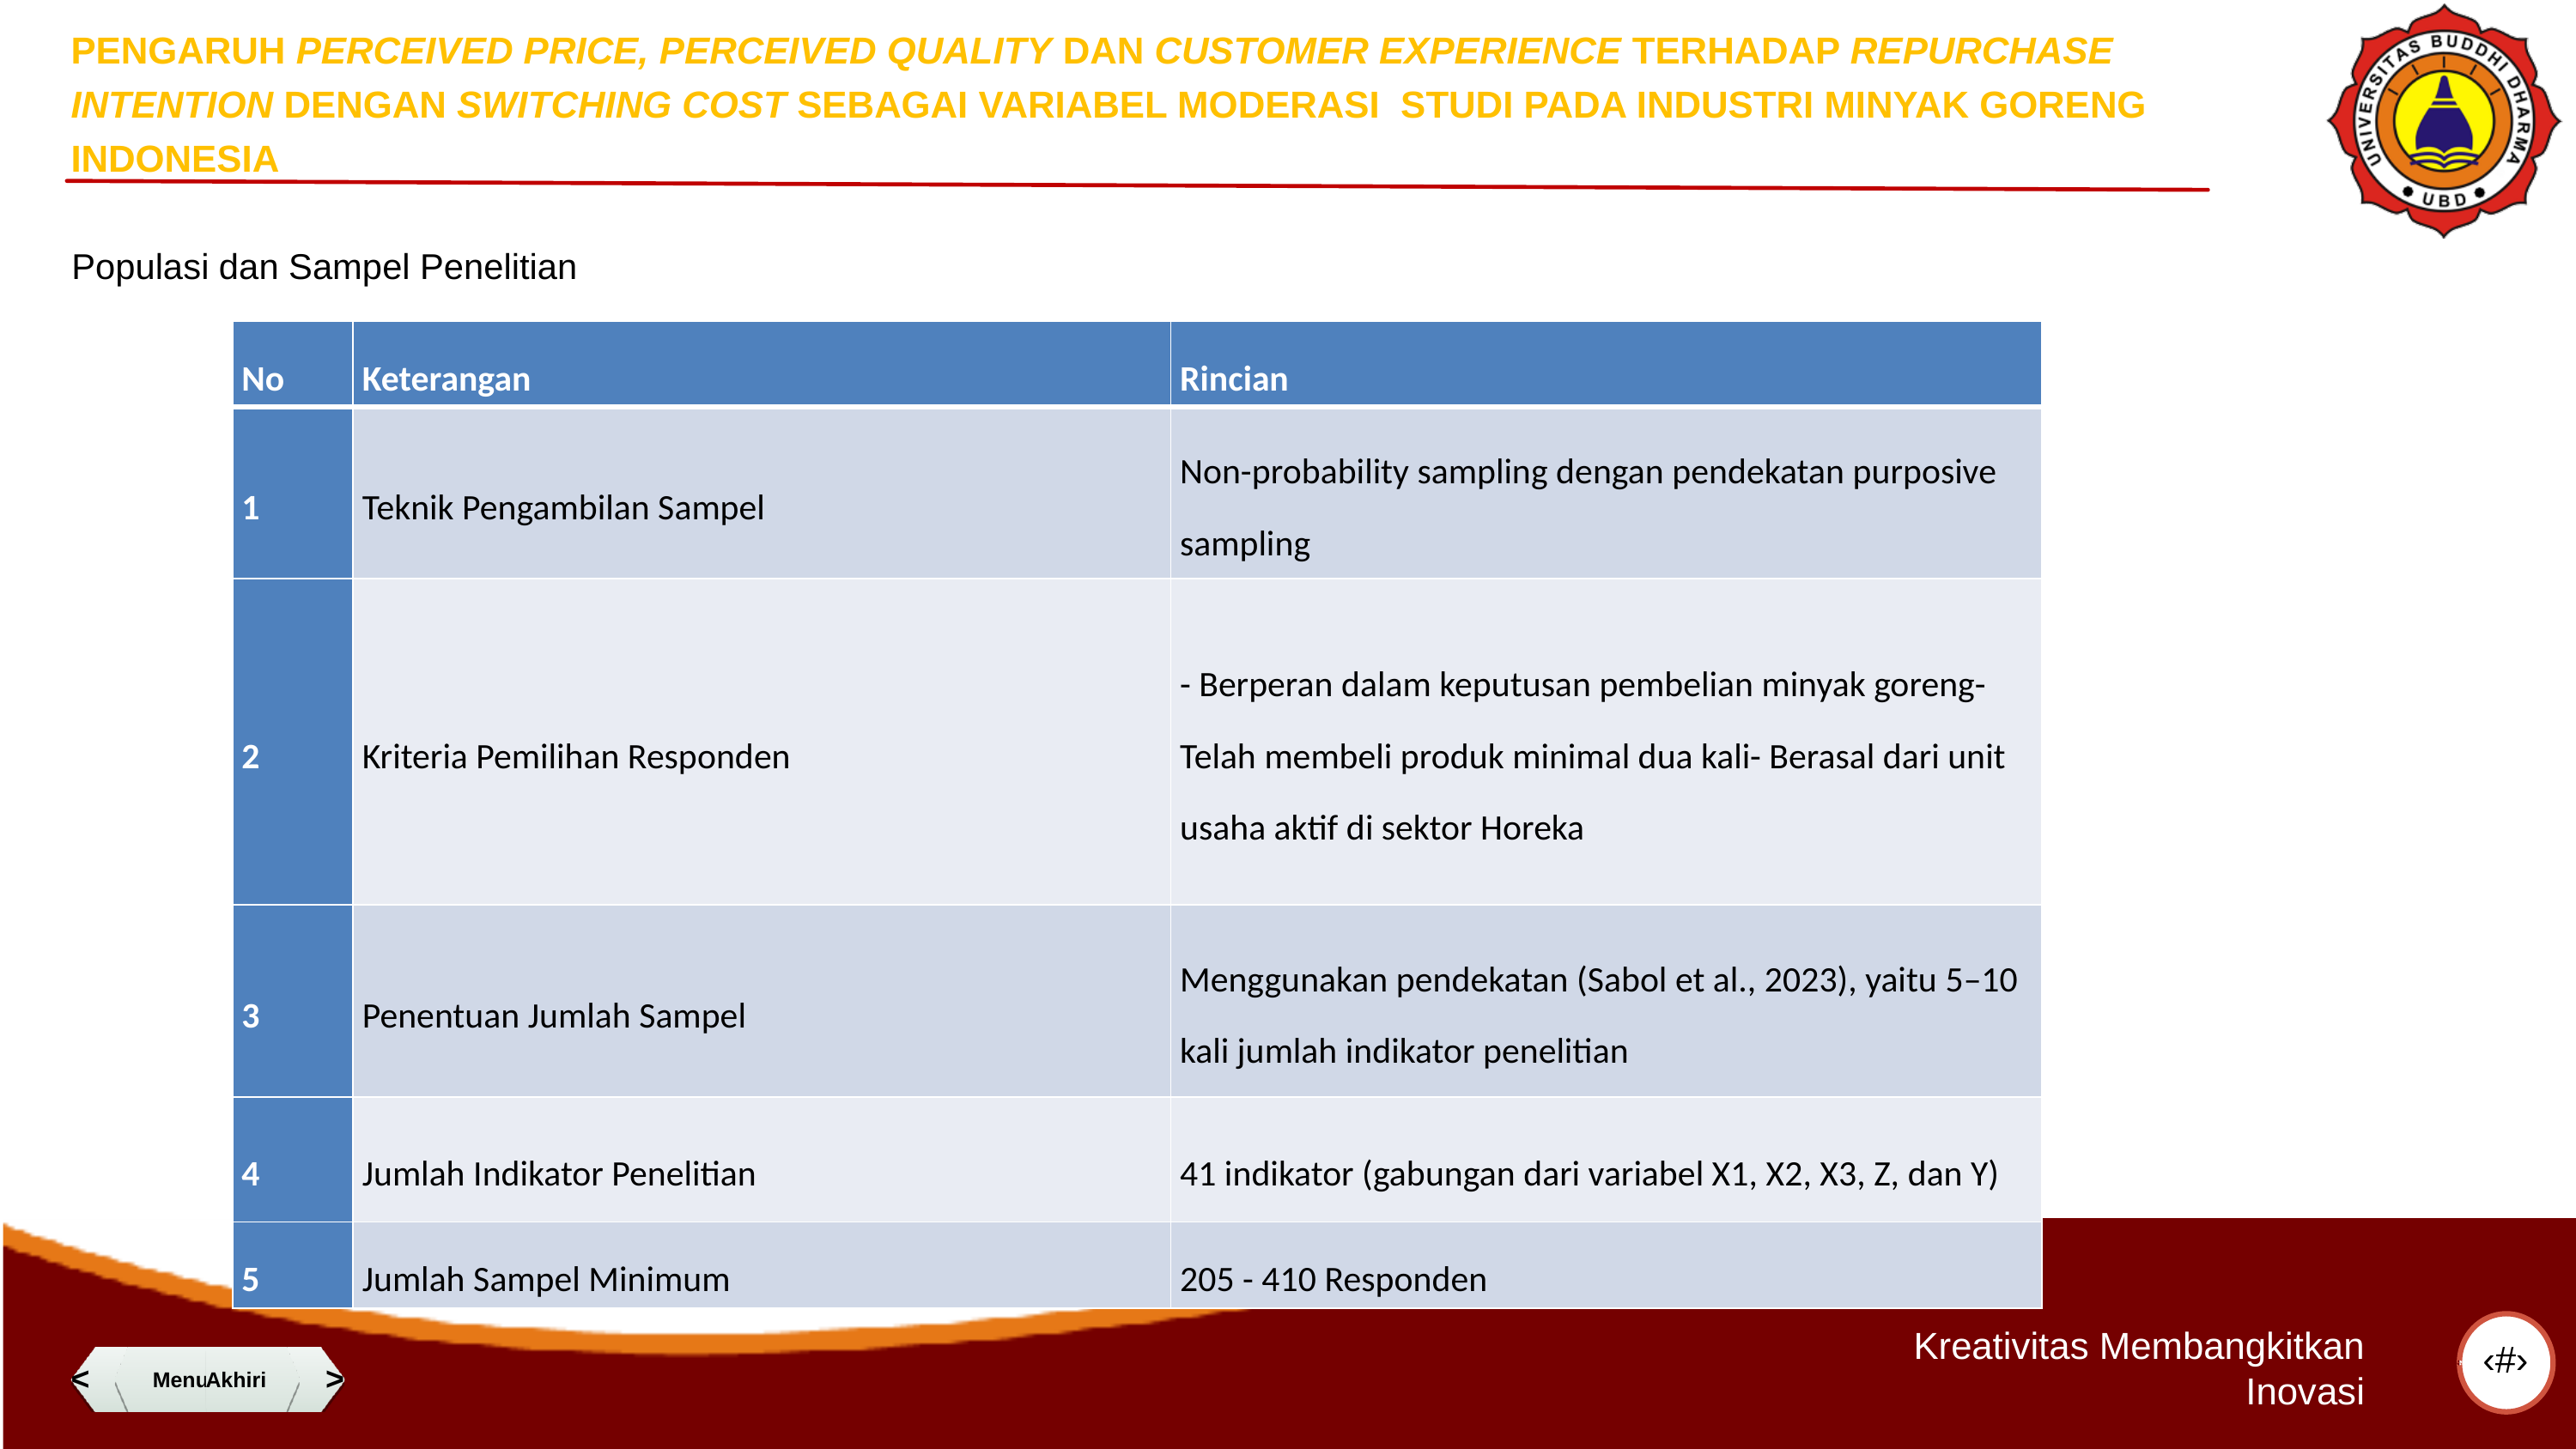

PENGARUH PERCEIVED PRICE, PERCEIVED QUALITY DAN CUSTOMER EXPERIENCE TERHADAP REPURCHASE INTENTION DENGAN SWITCHING COST SEBAGAI VARIABEL MODERASI  STUDI PADA INDUSTRI MINYAK GORENG INDONESIA

Populasi dan Sampel Penelitian
| No | Keterangan | Rincian |
| --- | --- | --- |
| 1 | Teknik Pengambilan Sampel | Non-probability sampling dengan pendekatan purposive sampling |
| 2 | Kriteria Pemilihan Responden | - Berperan dalam keputusan pembelian minyak goreng- Telah membeli produk minimal dua kali- Berasal dari unit usaha aktif di sektor Horeka |
| 3 | Penentuan Jumlah Sampel | Menggunakan pendekatan (Sabol et al., 2023), yaitu 5–10 kali jumlah indikator penelitian |
| 4 | Jumlah Indikator Penelitian | 41 indikator (gabungan dari variabel X1, X2, X3, Z, dan Y) |
| 5 | Jumlah Sampel Minimum | 205 - 410 Responden |

‹#›

Kreativitas Membangkitkan Inovasi

<

@adt_lotus

Menu

Akhiri

>